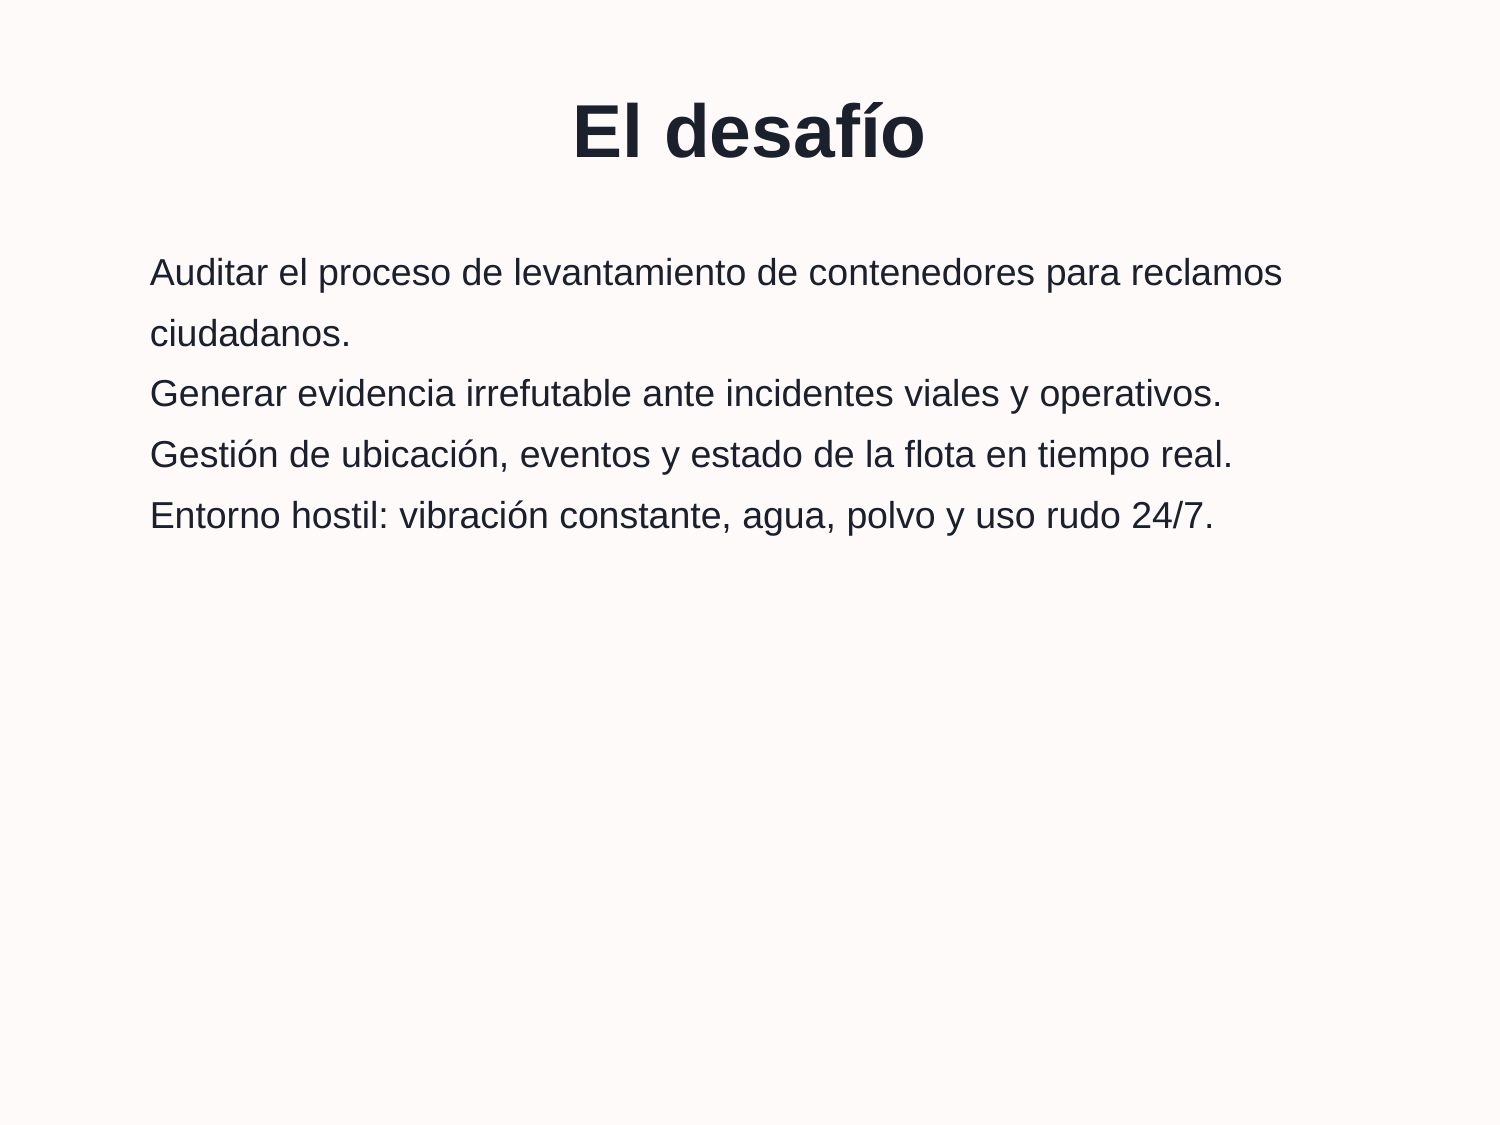

El desafío
Auditar el proceso de levantamiento de contenedores para reclamos ciudadanos.
Generar evidencia irrefutable ante incidentes viales y operativos.
Gestión de ubicación, eventos y estado de la flota en tiempo real.
Entorno hostil: vibración constante, agua, polvo y uso rudo 24/7.